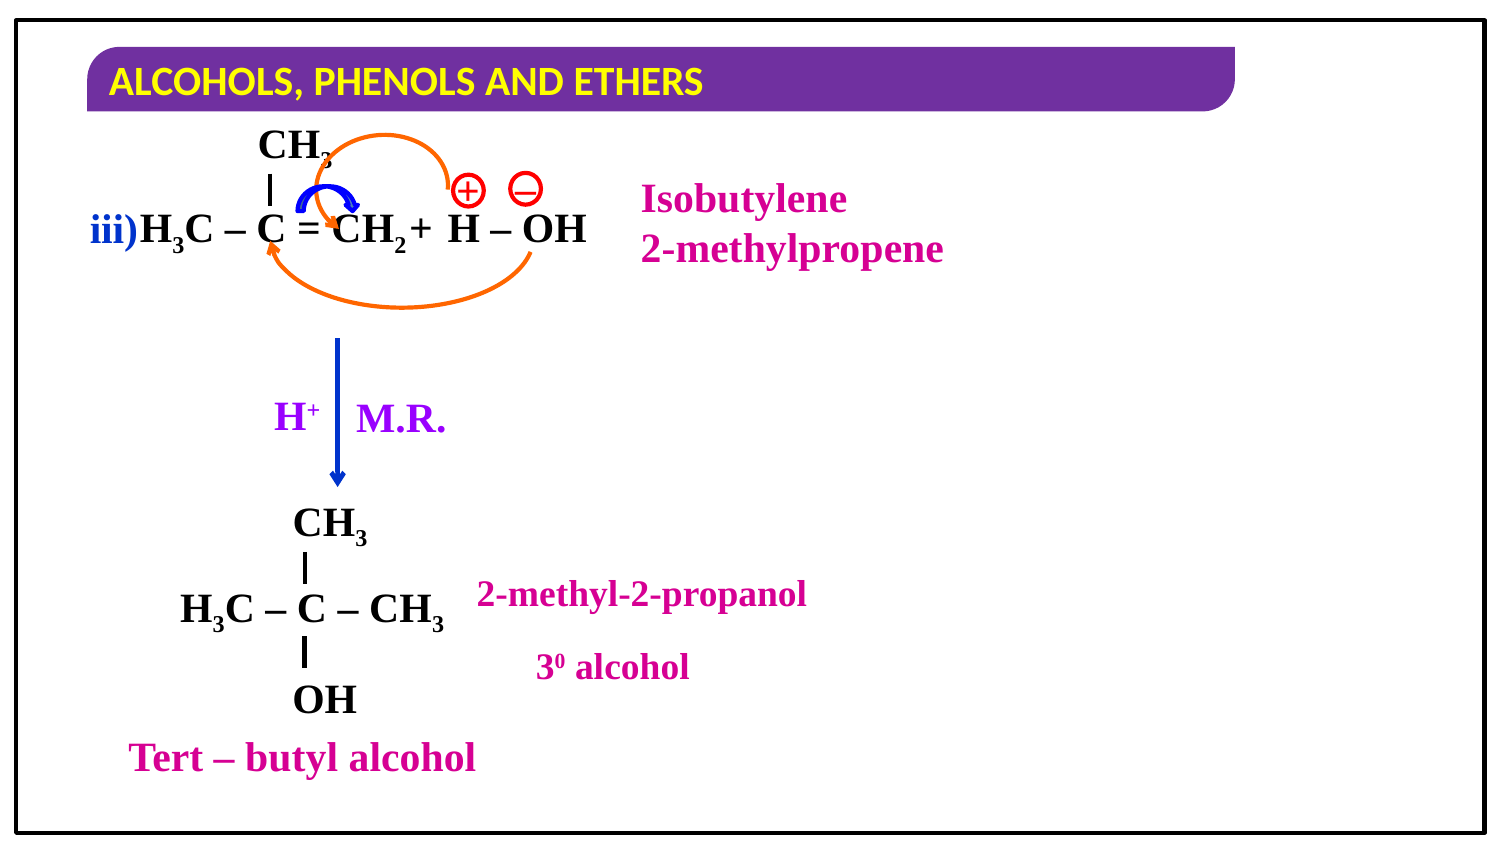

CH3
H3C – C = CH2

–

+

Isobutylene
2-methylpropene

+
H – OH
iii)
H+
M.R.
CH3
H3C – C – CH3
OH
2-methyl-2-propanol

30 alcohol
Tert – butyl alcohol